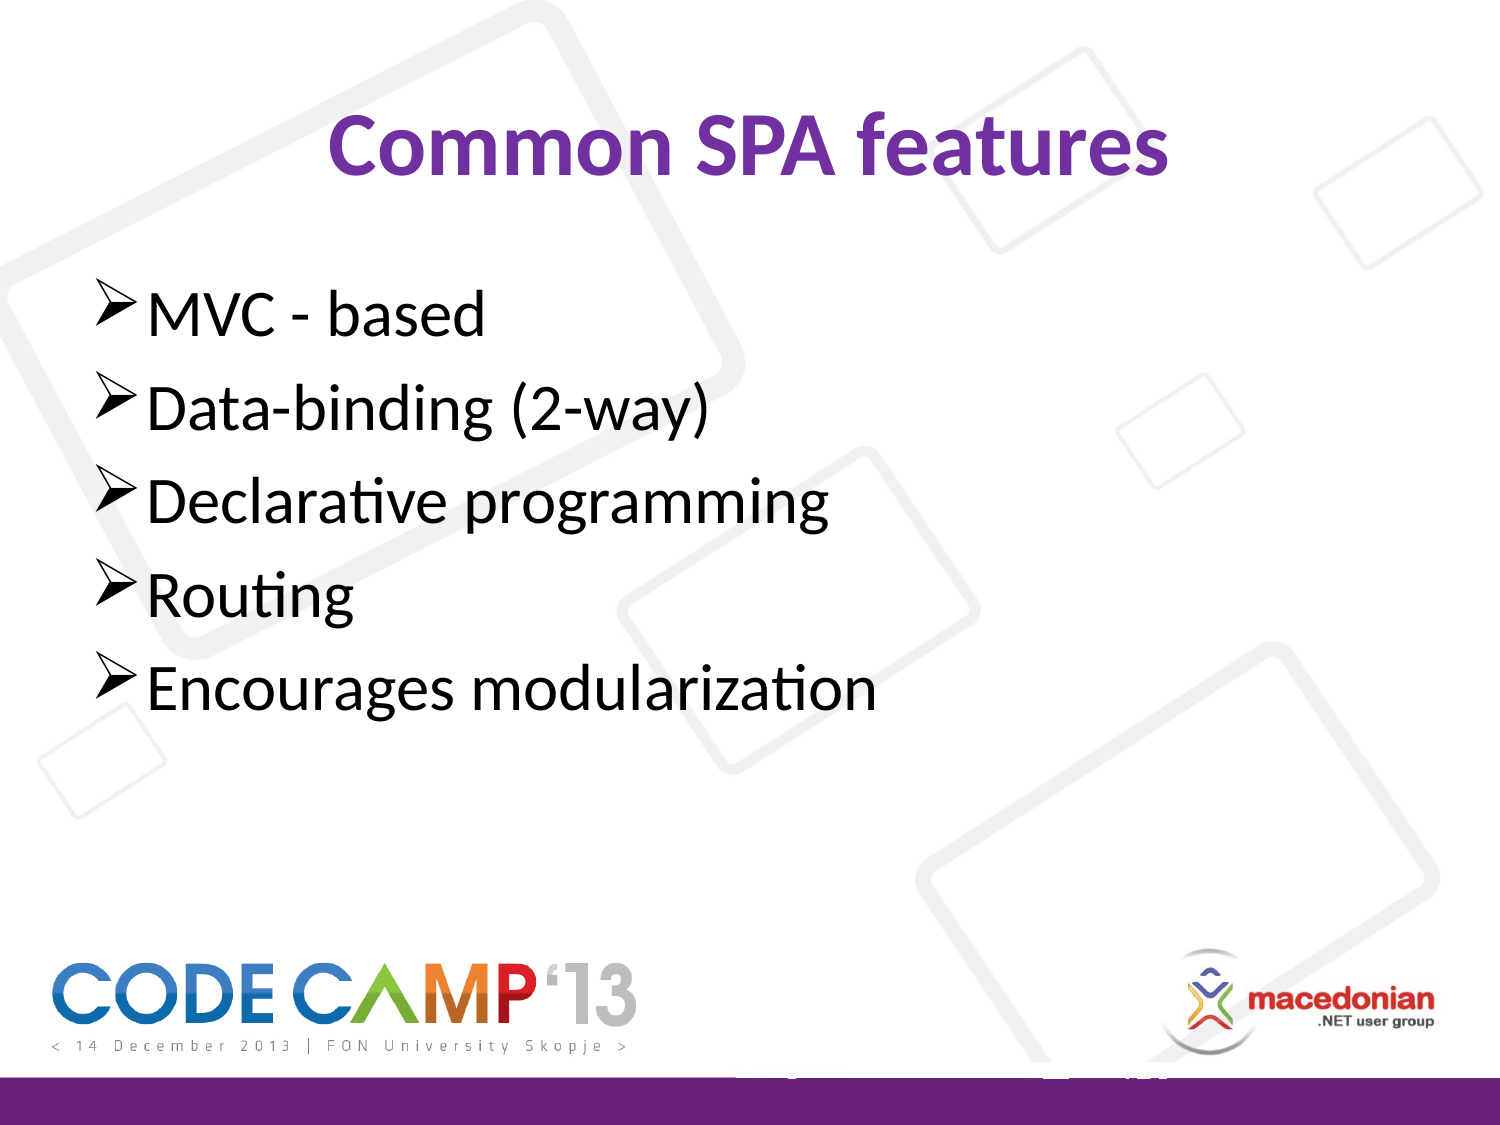

# Common SPA features
MVC - based
Data-binding (2-way)
Declarative programming
Routing
Encourages modularization